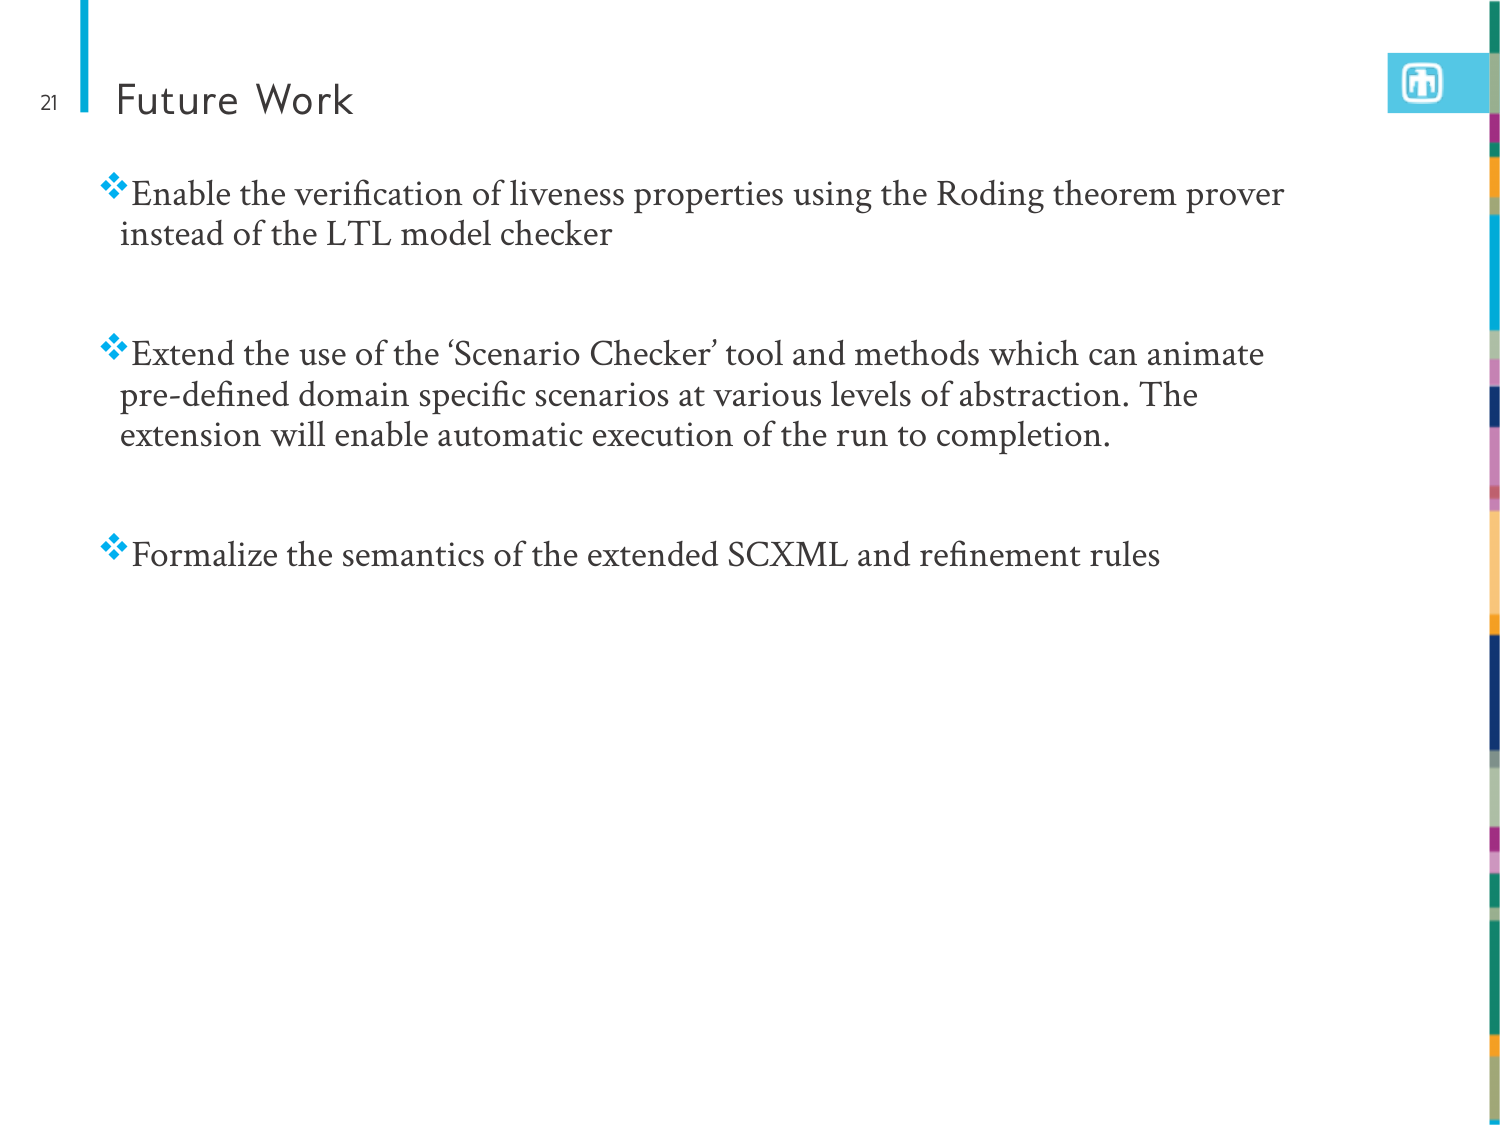

21
# Future Work
Enable the verification of liveness properties using the Roding theorem prover instead of the LTL model checker

Extend the use of the ‘Scenario Checker’ tool and methods which can animate pre-defined domain specific scenarios at various levels of abstraction. The extension will enable automatic execution of the run to completion.

Formalize the semantics of the extended SCXML and refinement rules